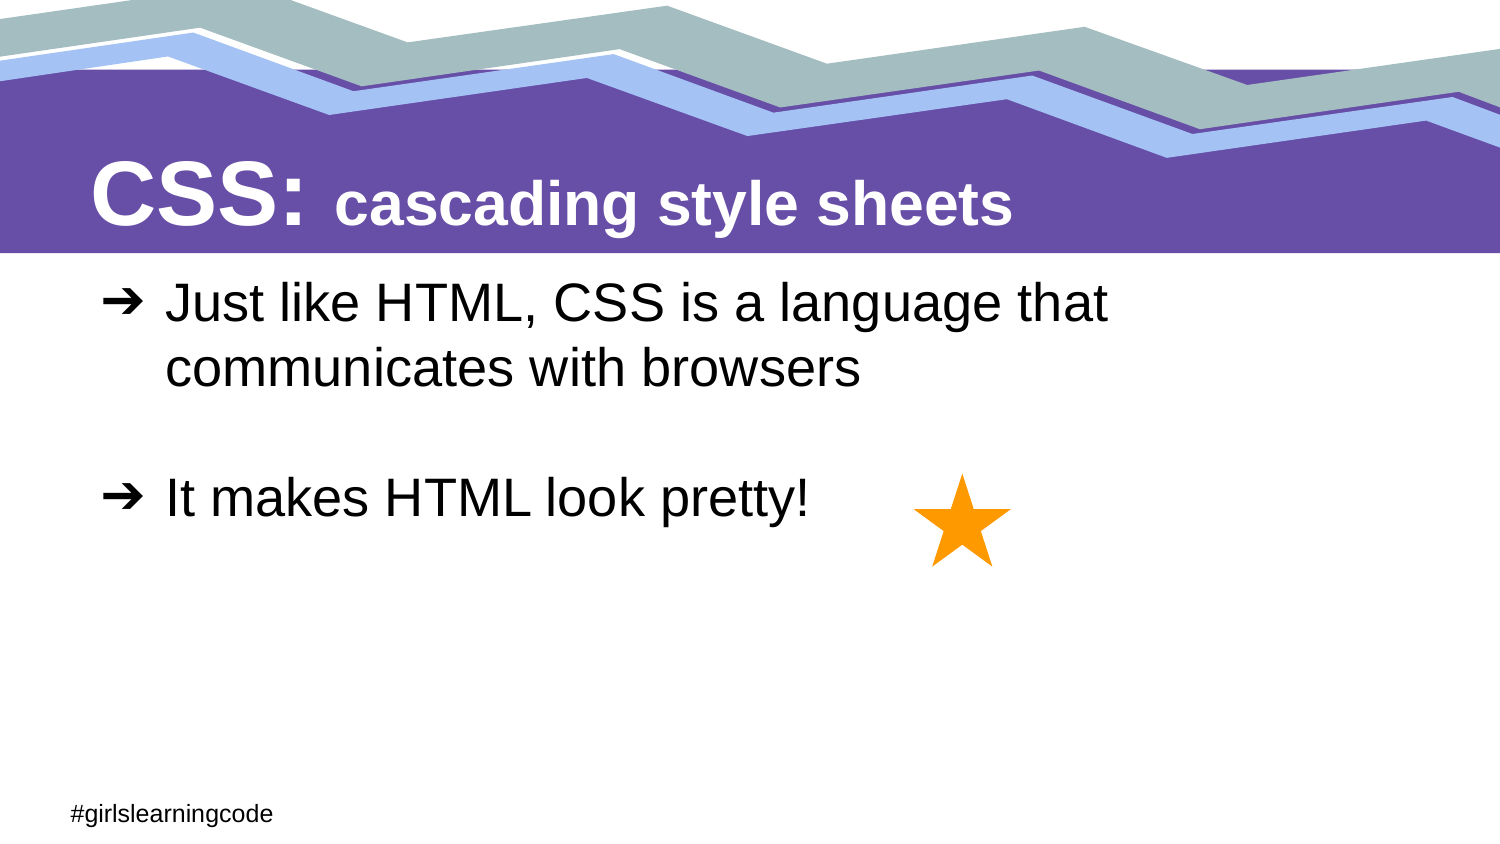

# CSS: cascading style sheets
Just like HTML, CSS is a language that communicates with browsers

It makes HTML look pretty!